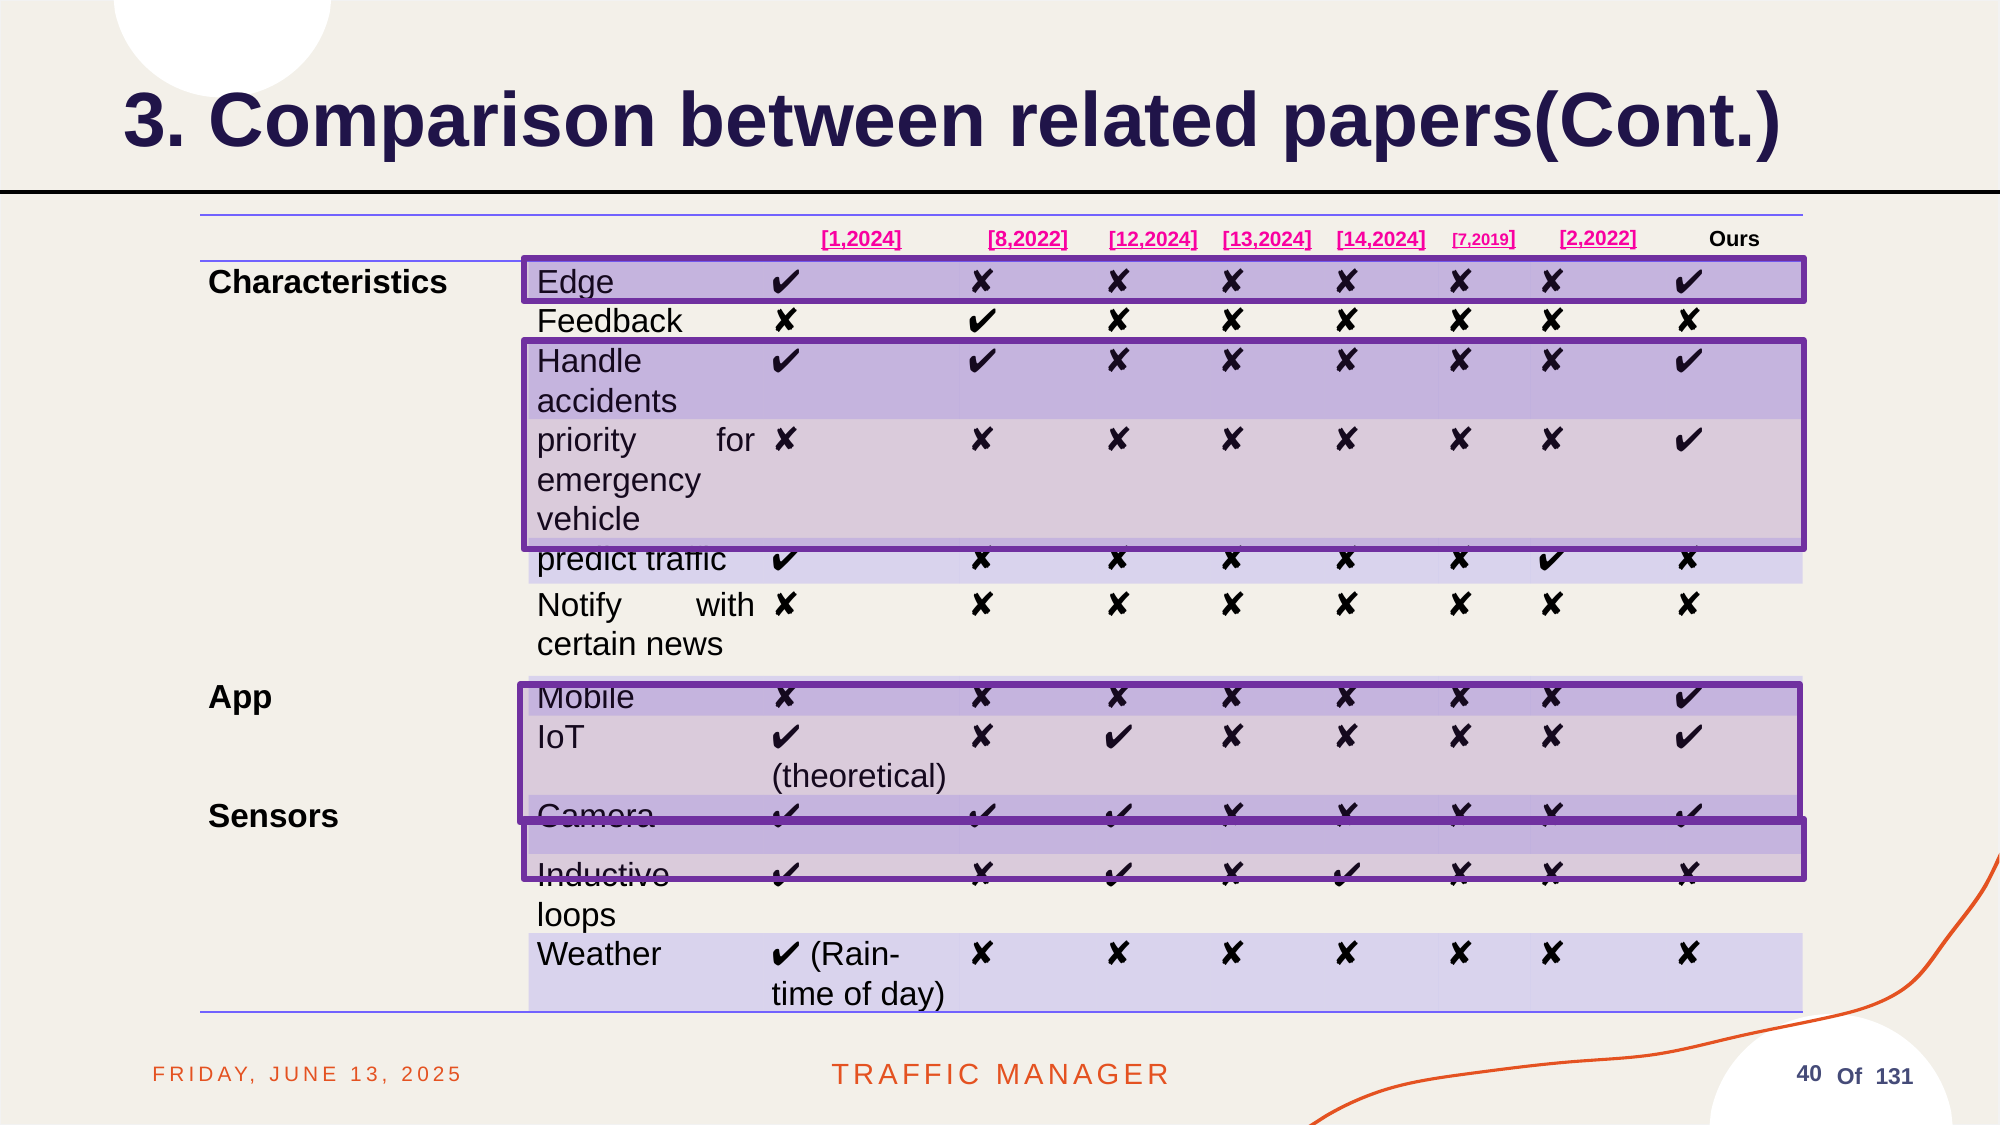

3. Comparison between related papers(Cont.)
|  |  | [1,2024] | [8,2022] | [12,2024] | [13,2024] | [14,2024] | [7,2019] | [2,2022] | Ours |
| --- | --- | --- | --- | --- | --- | --- | --- | --- | --- |
| Characteristics | Edge | ✔ | ✘ | ✘ | ✘ | ✘ | ✘ | ✘ | ✔ |
|  | Feedback | ✘ | ✔ | ✘ | ✘ | ✘ | ✘ | ✘ | ✘ |
|  | Handle accidents | ✔ | ✔ | ✘ | ✘ | ✘ | ✘ | ✘ | ✔ |
|  | priority for emergency vehicle | ✘ | ✘ | ✘ | ✘ | ✘ | ✘ | ✘ | ✔ |
|  | predict traffic | ✔ | ✘ | ✘ | ✘ | ✘ | ✘ | ✔ | ✘ |
|  | Notify with certain news | ✘ | ✘ | ✘ | ✘ | ✘ | ✘ | ✘ | ✘ |
| App | Mobile | ✘ | ✘ | ✘ | ✘ | ✘ | ✘ | ✘ | ✔ |
|  | IoT | ✔ (theoretical) | ✘ | ✔ | ✘ | ✘ | ✘ | ✘ | ✔ |
| Sensors | Camera | ✔ | ✔ | ✔ | ✘ | ✘ | ✘ | ✘ | ✔ |
|  | Inductive loops | ✔ | ✘ | ✔ | ✘ | ✔ | ✘ | ✘ | ✘ |
|  | Weather | ✔ (Rain-time of day) | ✘ | ✘ | ✘ | ✘ | ✘ | ✘ | ✘ |

Friday, June 13, 2025
Traffic MANAGER
40
|  |  | [1, 2024] | [7, 2022] | [8, 2024] | [5, 2024] | [6, 2024] | [14, 2019] | [2, 2022] |
| --- | --- | --- | --- | --- | --- | --- | --- | --- |
| Learning paradigm | Reinforcement learning | ✔ | ✔ | ✔ | ✘ | ✔ | ✔ | ✔ |
|  | Supervised learning | ✘ | ✘ | ✘ | ✔ | ✘ | ✘ | ✘ |